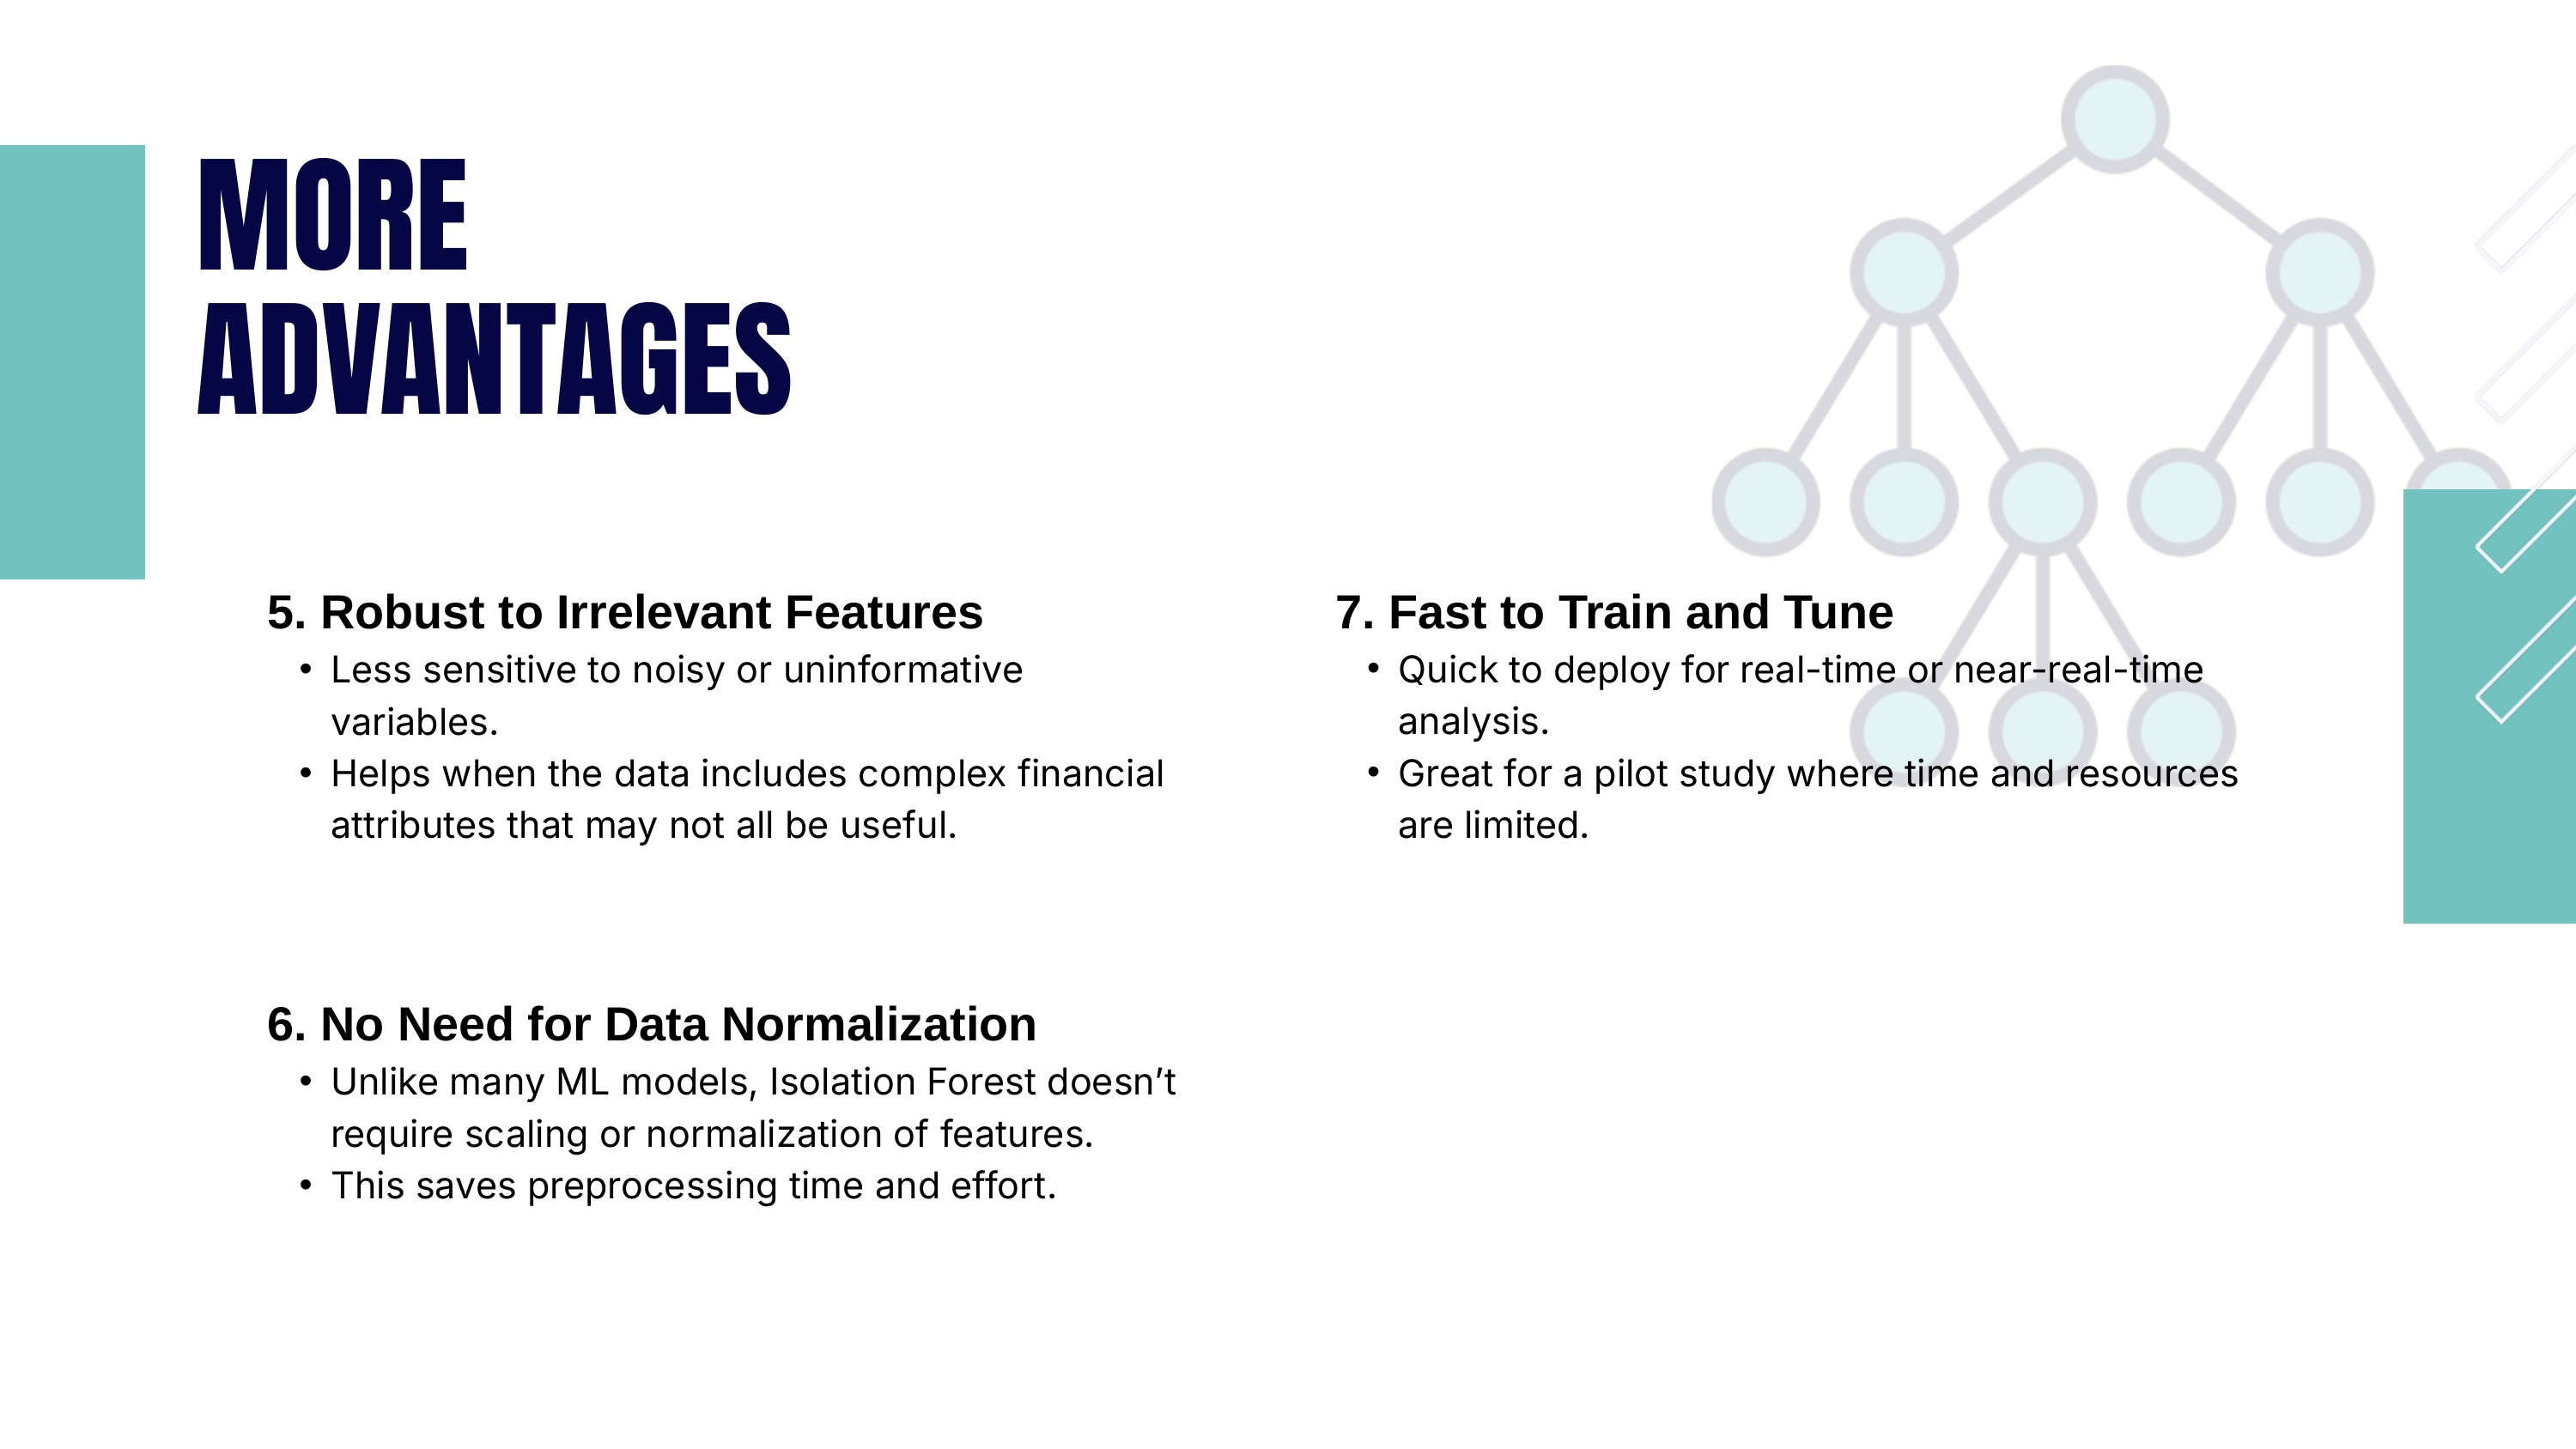

MORE
ADVANTAGES

5. Robust to Irrelevant Features
Less sensitive to noisy or uninformative variables.
Helps when the data includes complex financial attributes that may not all be useful.

7. Fast to Train and Tune
Quick to deploy for real-time or near-real-time analysis.
Great for a pilot study where time and resources are limited.

6. No Need for Data Normalization
Unlike many ML models, Isolation Forest doesn’t require scaling or normalization of features.
This saves preprocessing time and effort.